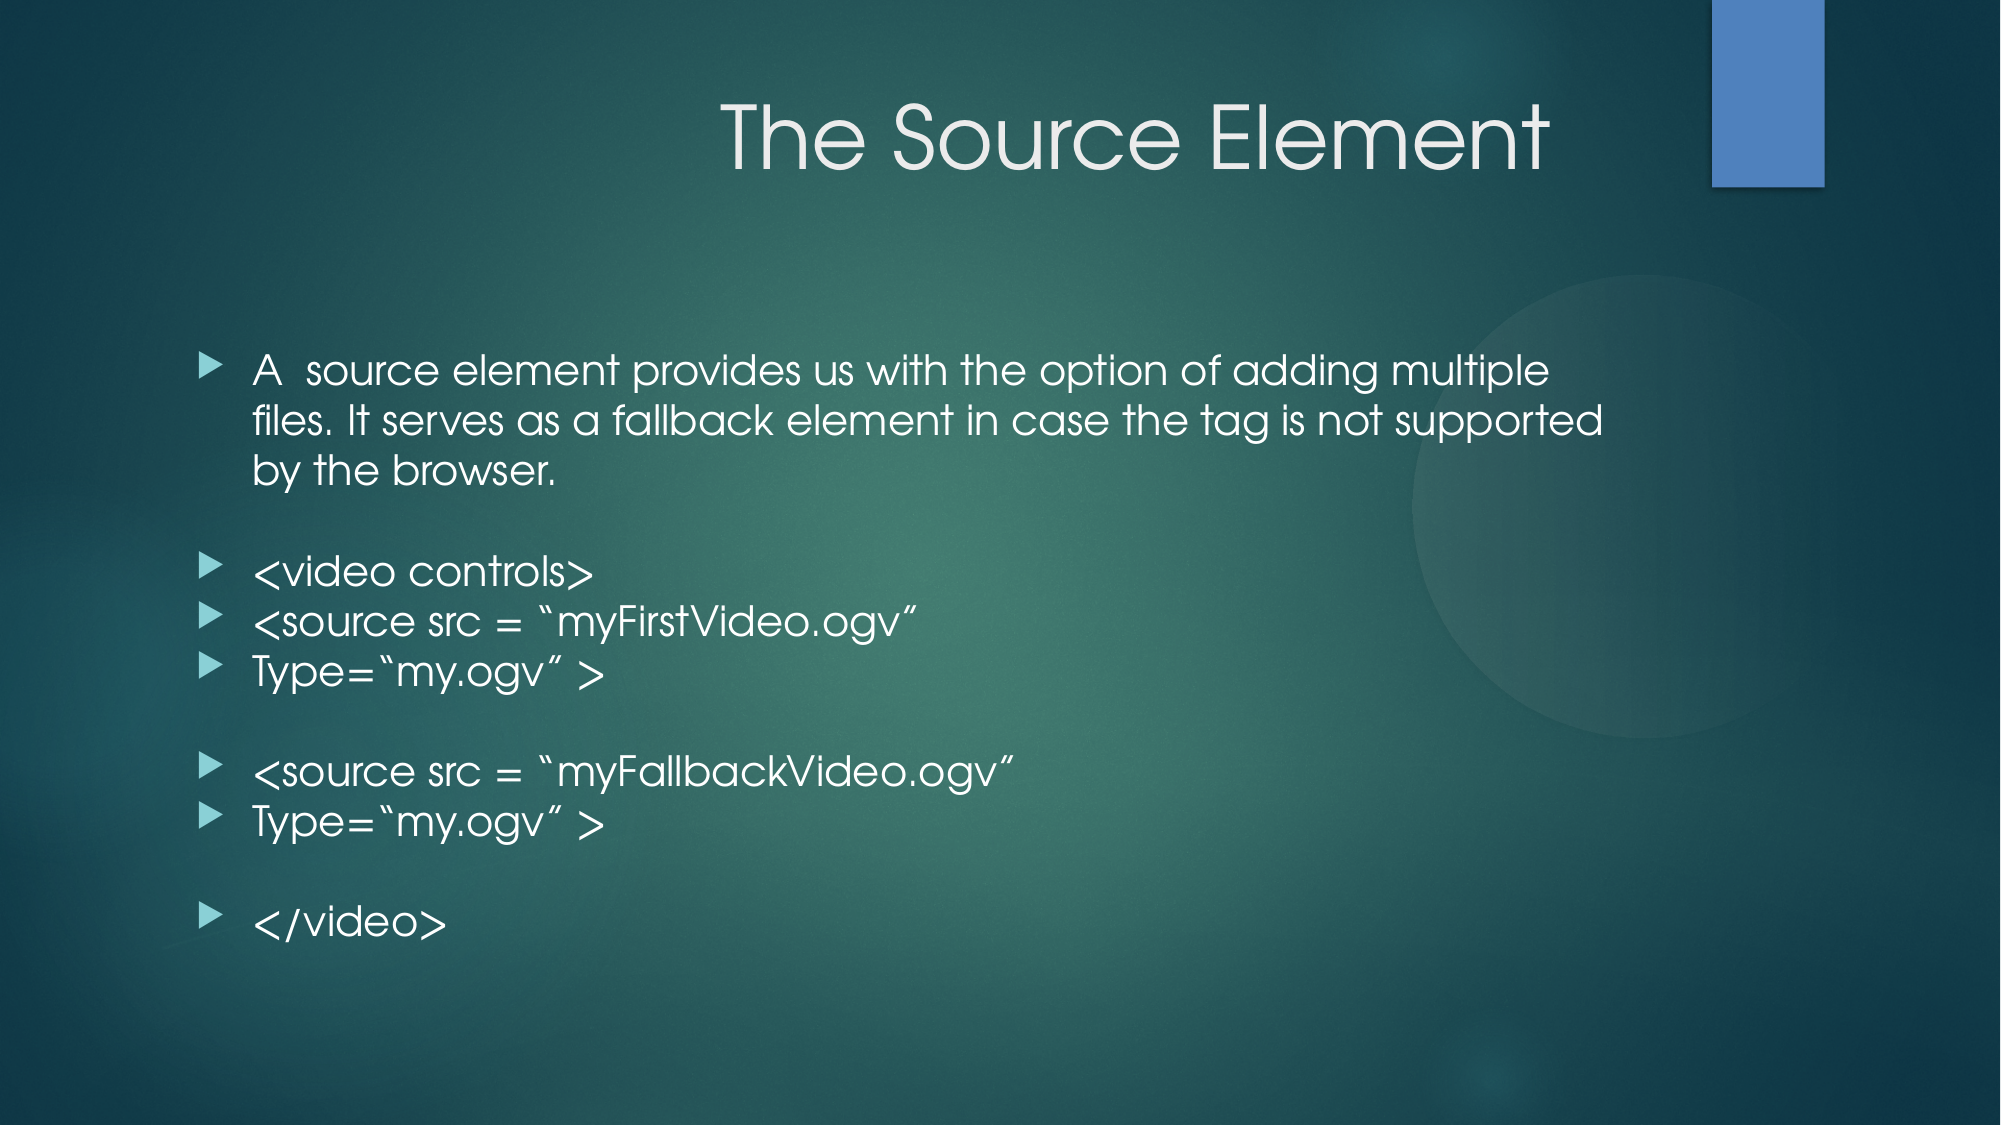

The Source Element
A  source element provides us with the option of adding multiple files. It serves as a fallback element in case the tag is not supported by the browser.

<video controls>
<source src = “myFirstVideo.ogv”
Type=“my.ogv” >

<source src = “myFallbackVideo.ogv”
Type=“my.ogv” >

</video>